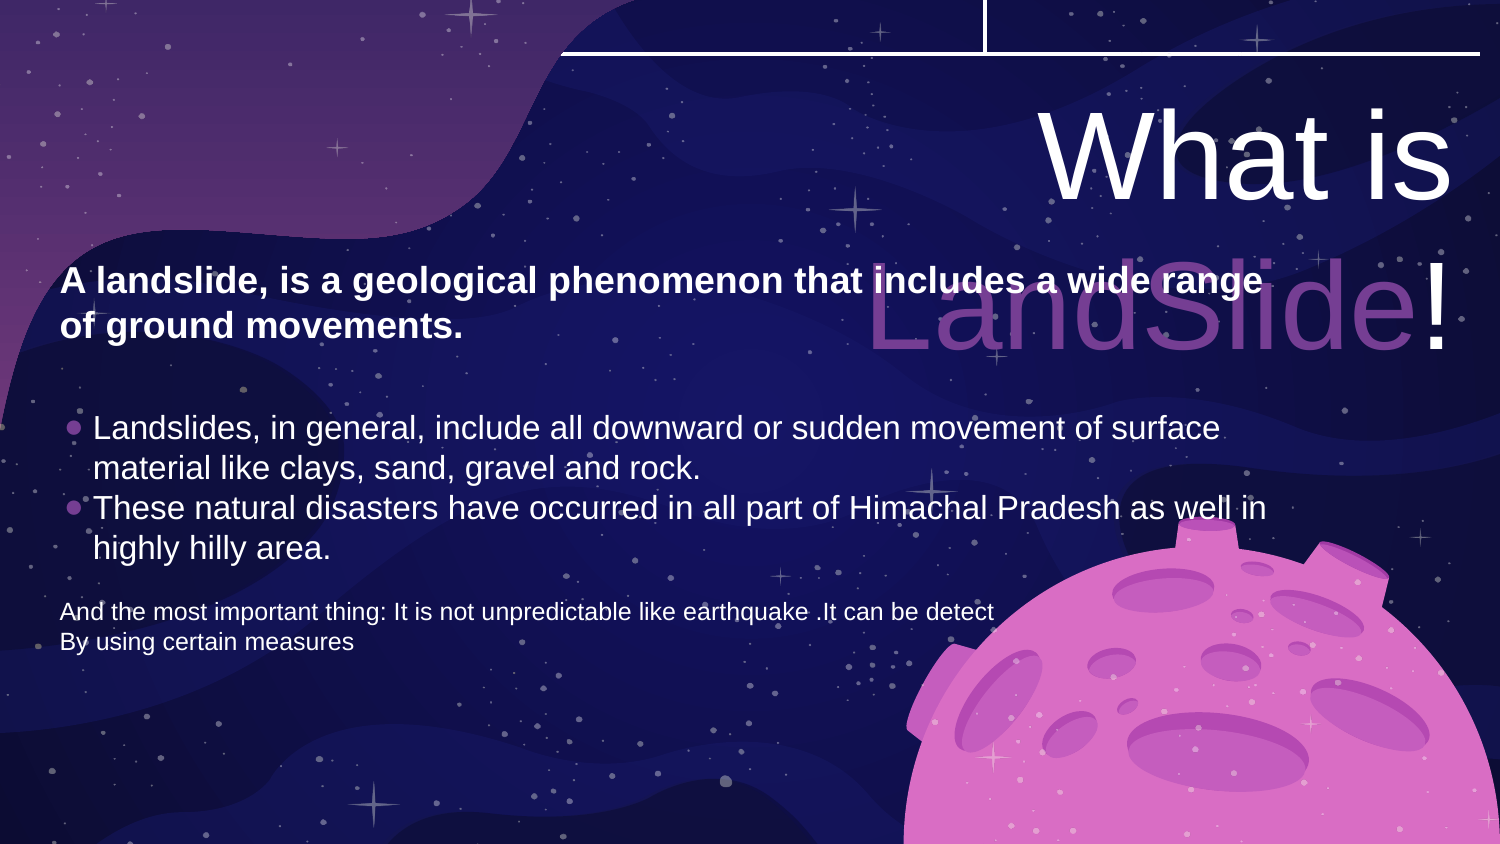

# What is LandSlide!
A landslide, is a geological phenomenon that includes a wide range of ground movements.

Landslides, in general, include all downward or sudden movement of surface material like clays, sand, gravel and rock.
These natural disasters have occurred in all part of Himachal Pradesh as well in highly hilly area.

And the most important thing: It is not unpredictable like earthquake .It can be detect
By using certain measures